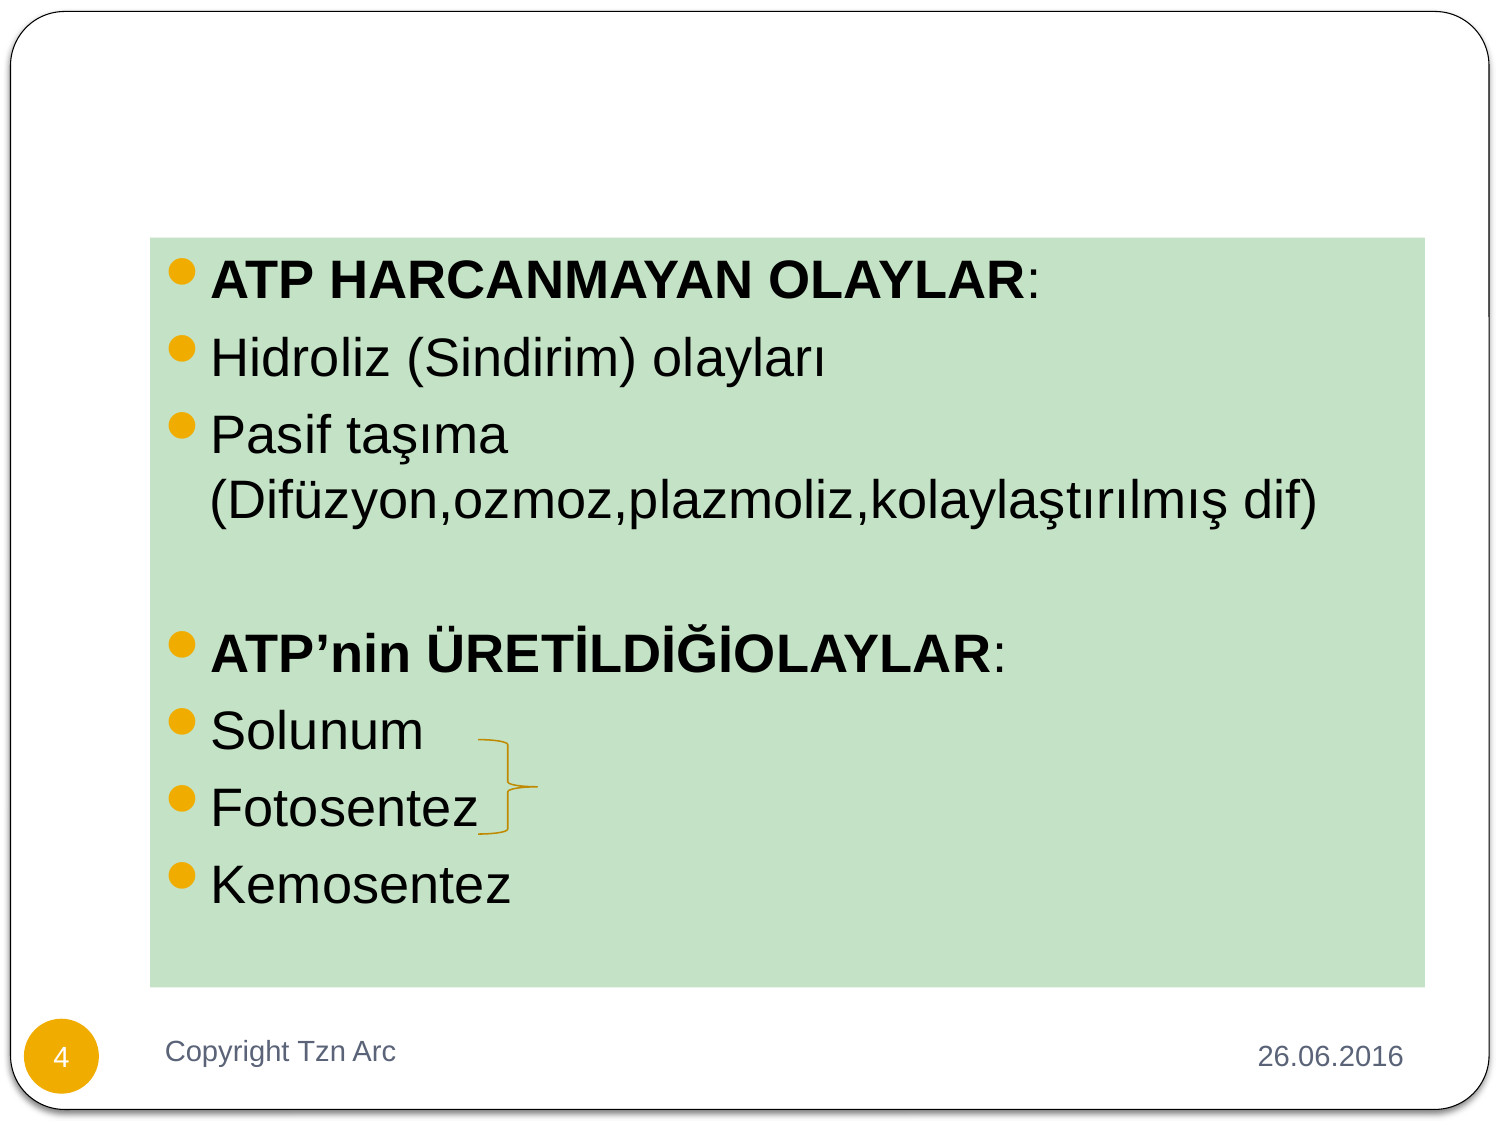

#
ATP HARCANMAYAN OLAYLAR:
Hidroliz (Sindirim) olayları
Pasif taşıma (Difüzyon,ozmoz,plazmoliz,kolaylaştırılmış dif)

ATP’nin ÜRETİLDİĞİOLAYLAR:
Solunum
Fotosentez
Kemosentez

Copyright Tzn Arc
26.06.2016
4